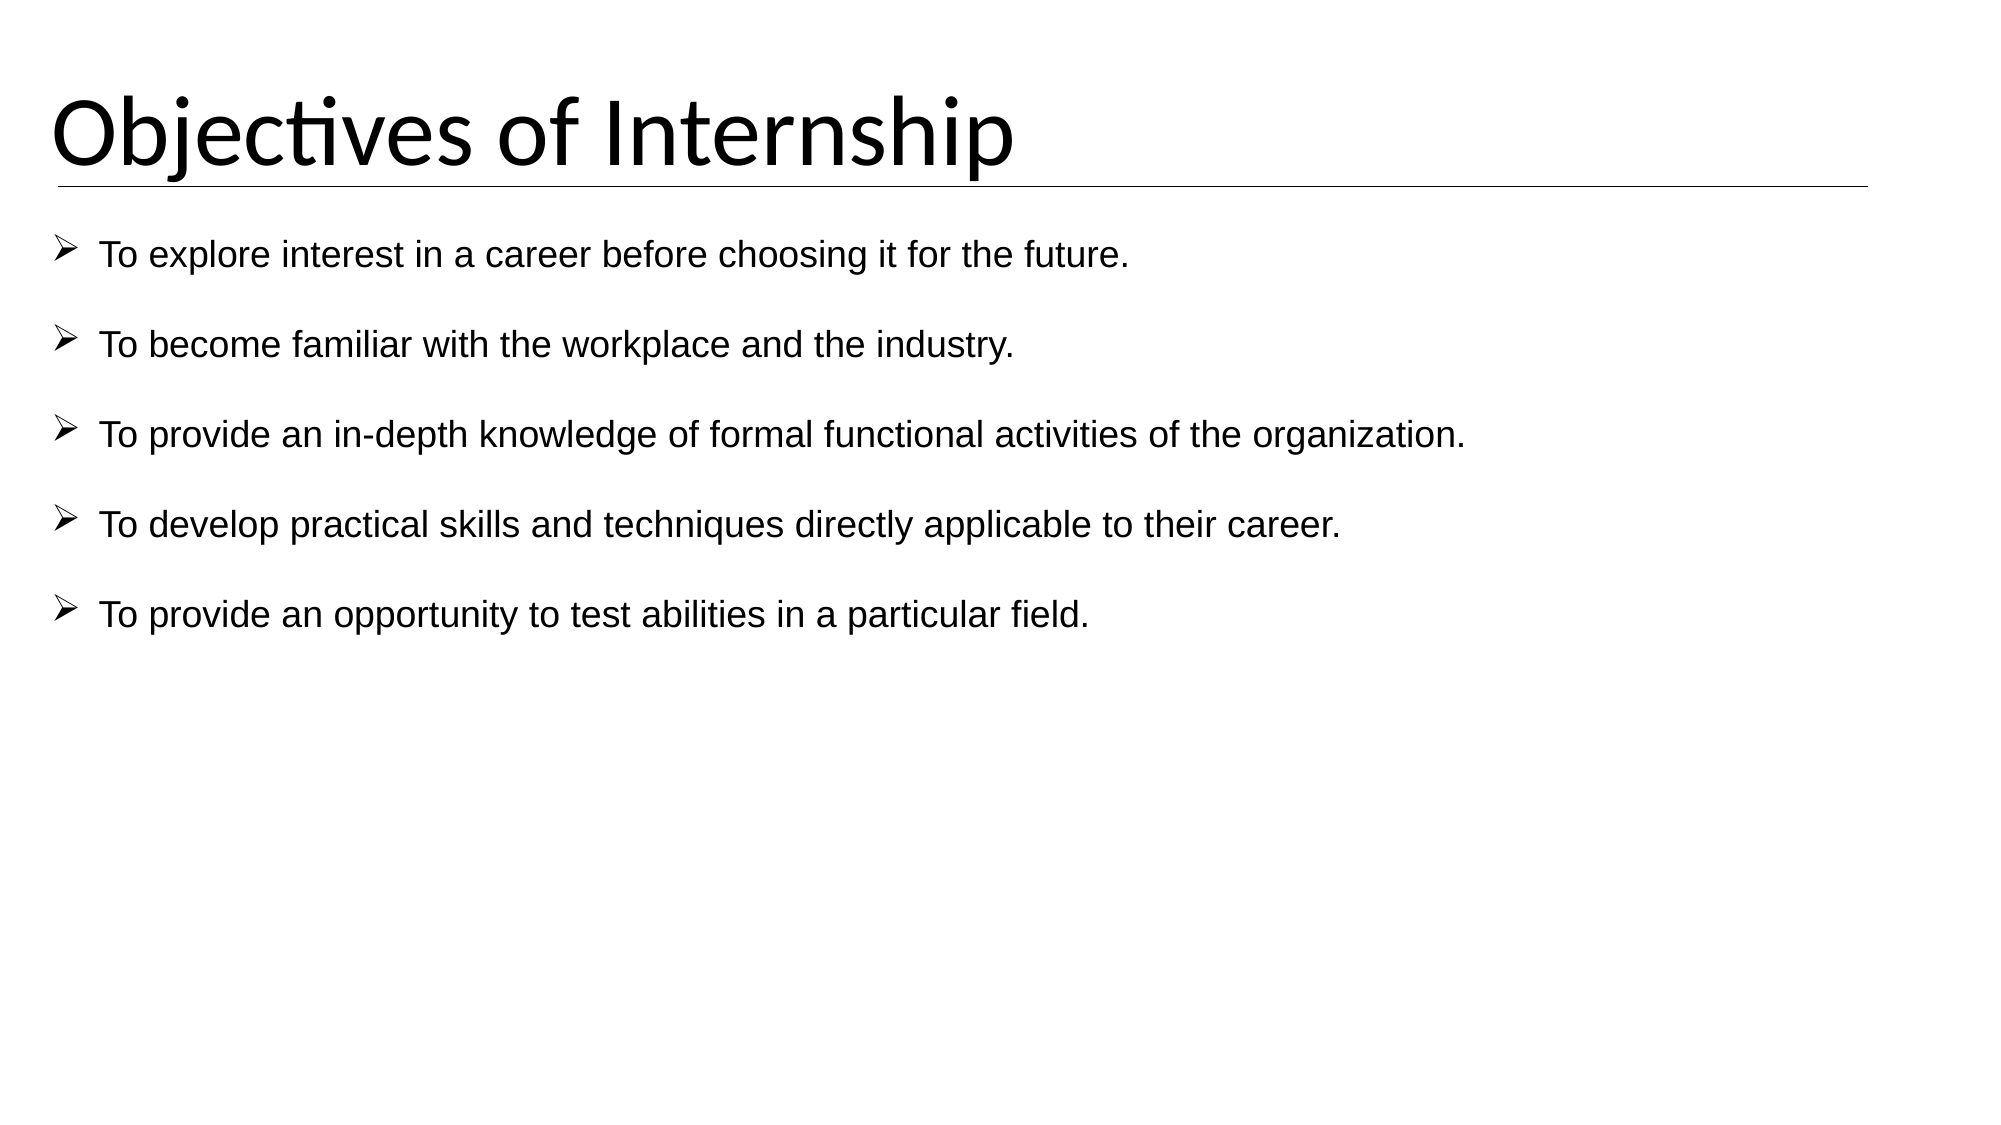

Objectives of Internship
To explore interest in a career before choosing it for the future.
To become familiar with the workplace and the industry.
To provide an in-depth knowledge of formal functional activities of the organization.
To develop practical skills and techniques directly applicable to their career.
To provide an opportunity to test abilities in a particular field.